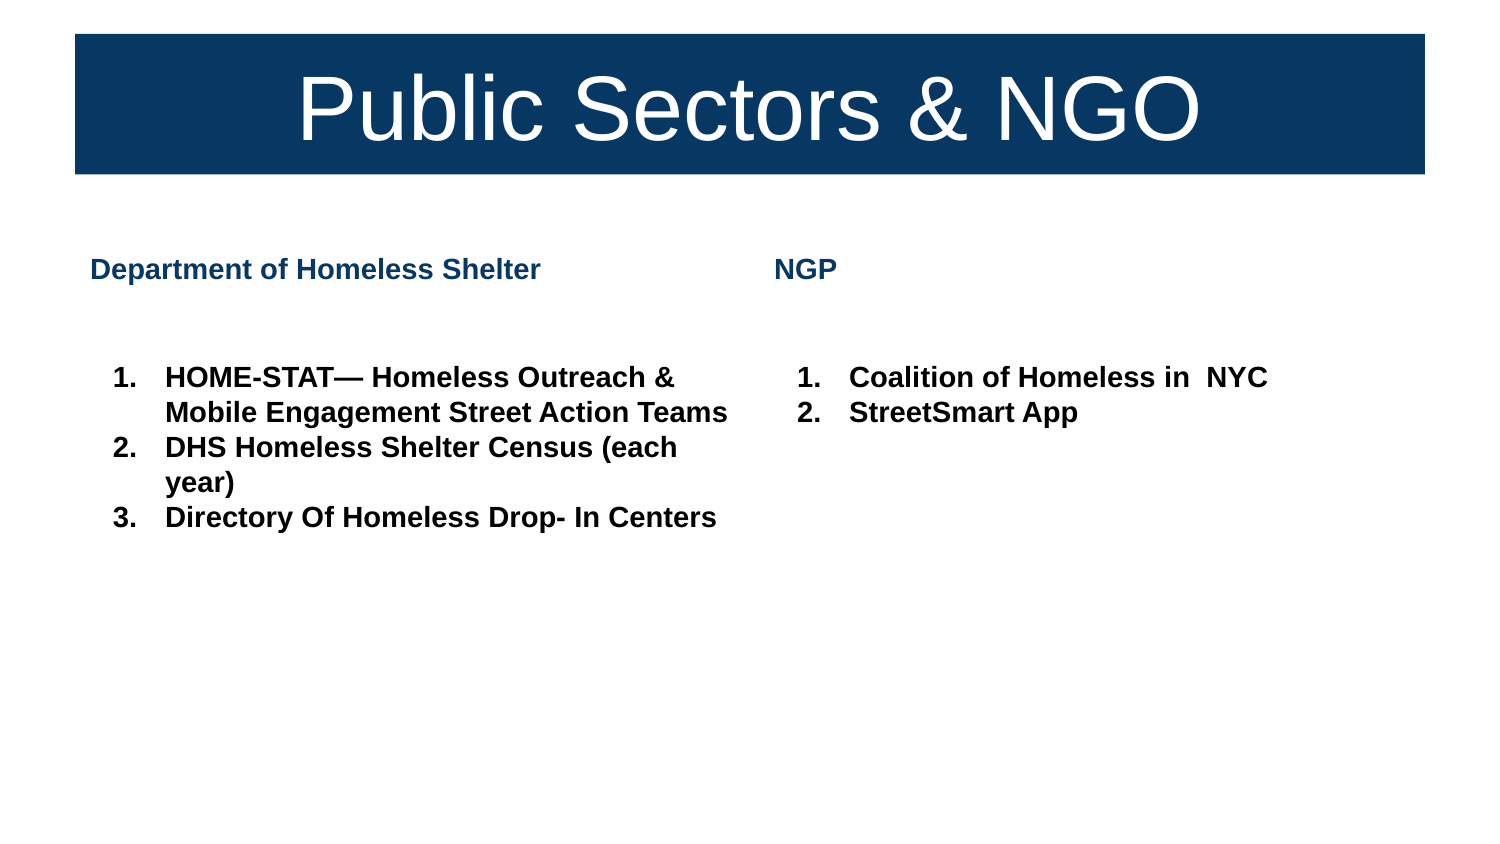

# Public Sectors & NGO
Department of Homeless Shelter

HOME-STAT— Homeless Outreach & Mobile Engagement Street Action Teams
DHS Homeless Shelter Census (each year)
Directory Of Homeless Drop- In Centers

NGP

Coalition of Homeless in  NYC
StreetSmart App